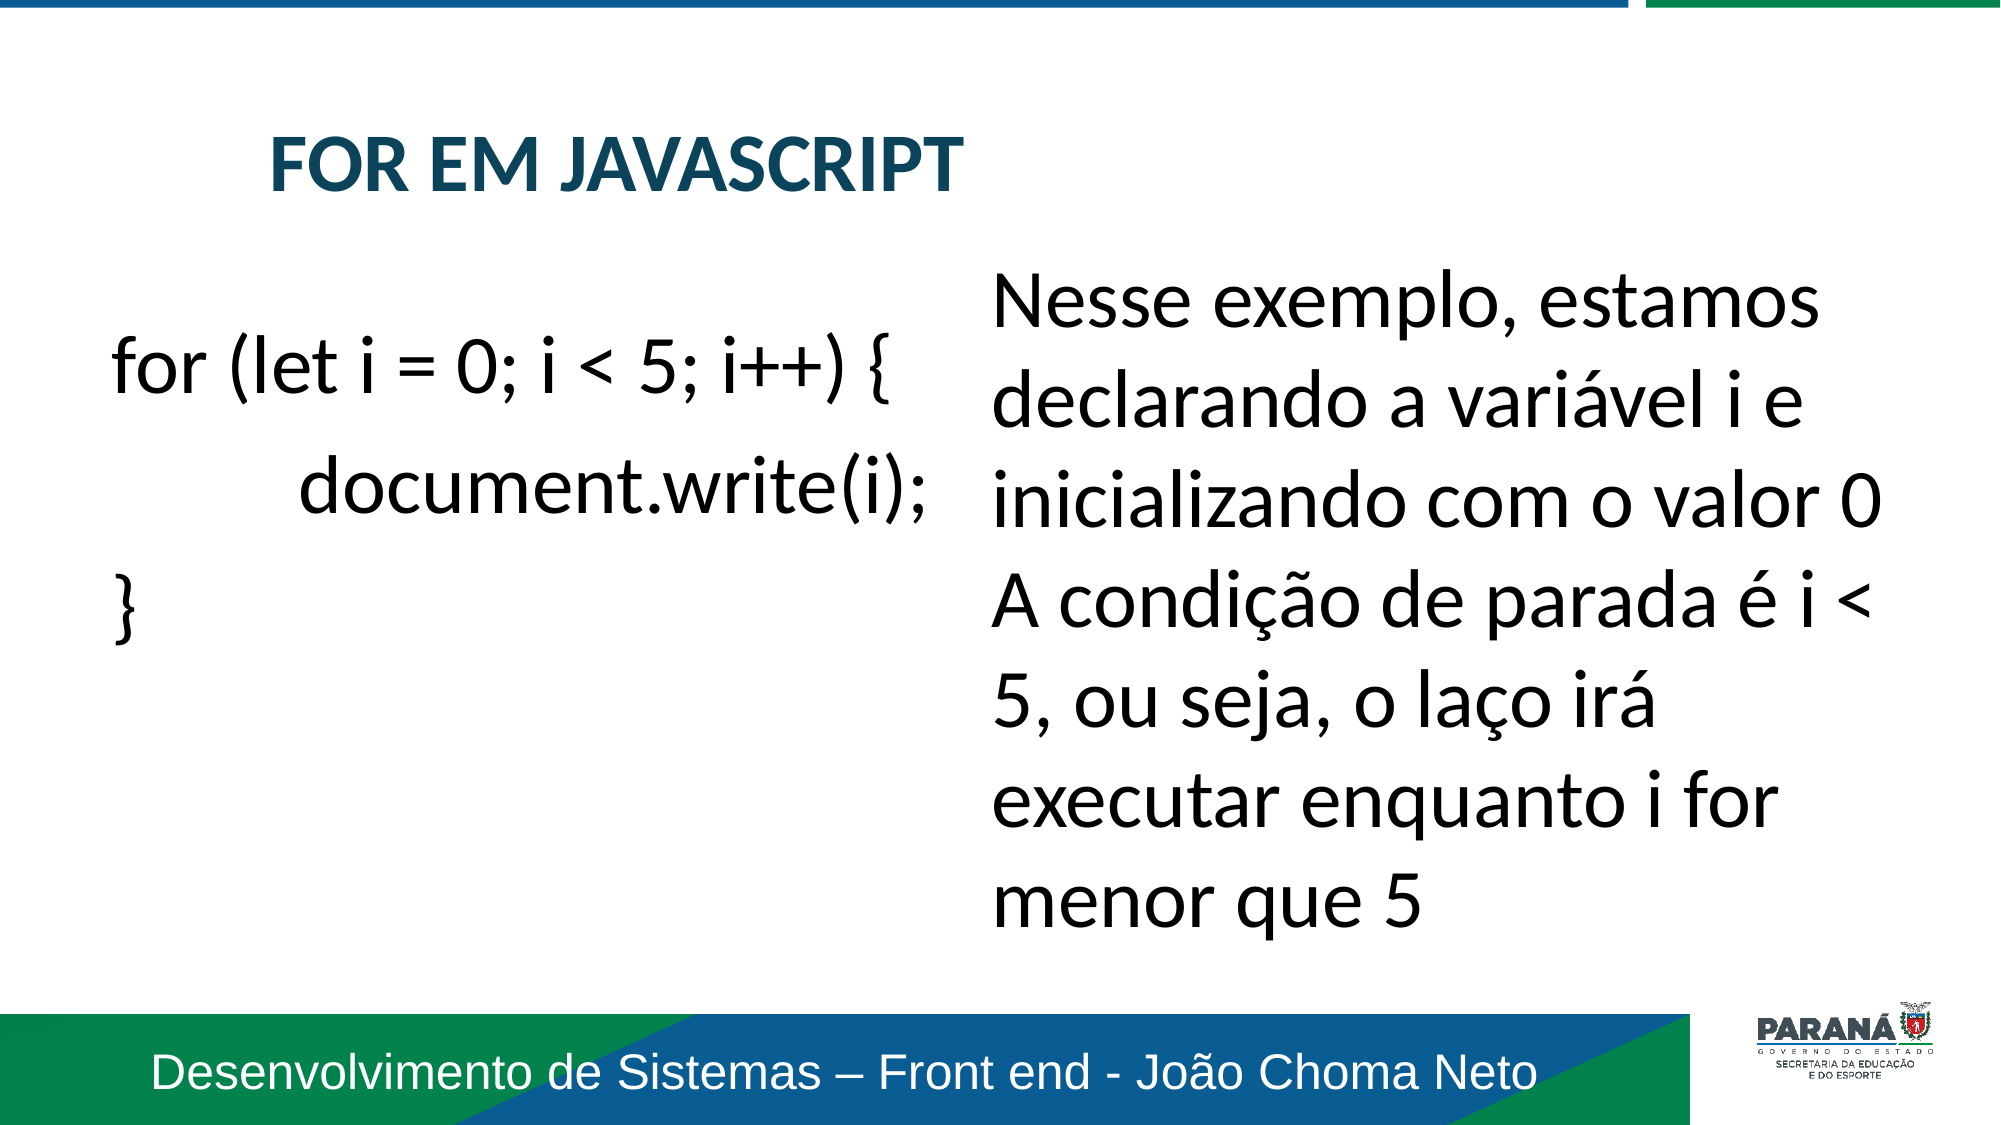

FOR EM JAVASCRIPT

Nesse exemplo, estamos declarando a variável i e inicializando com o valor 0
A condição de parada é i < 5, ou seja, o laço irá executar enquanto i for menor que 5
for (let i = 0; i < 5; i++) {
 		document.write(i);
}